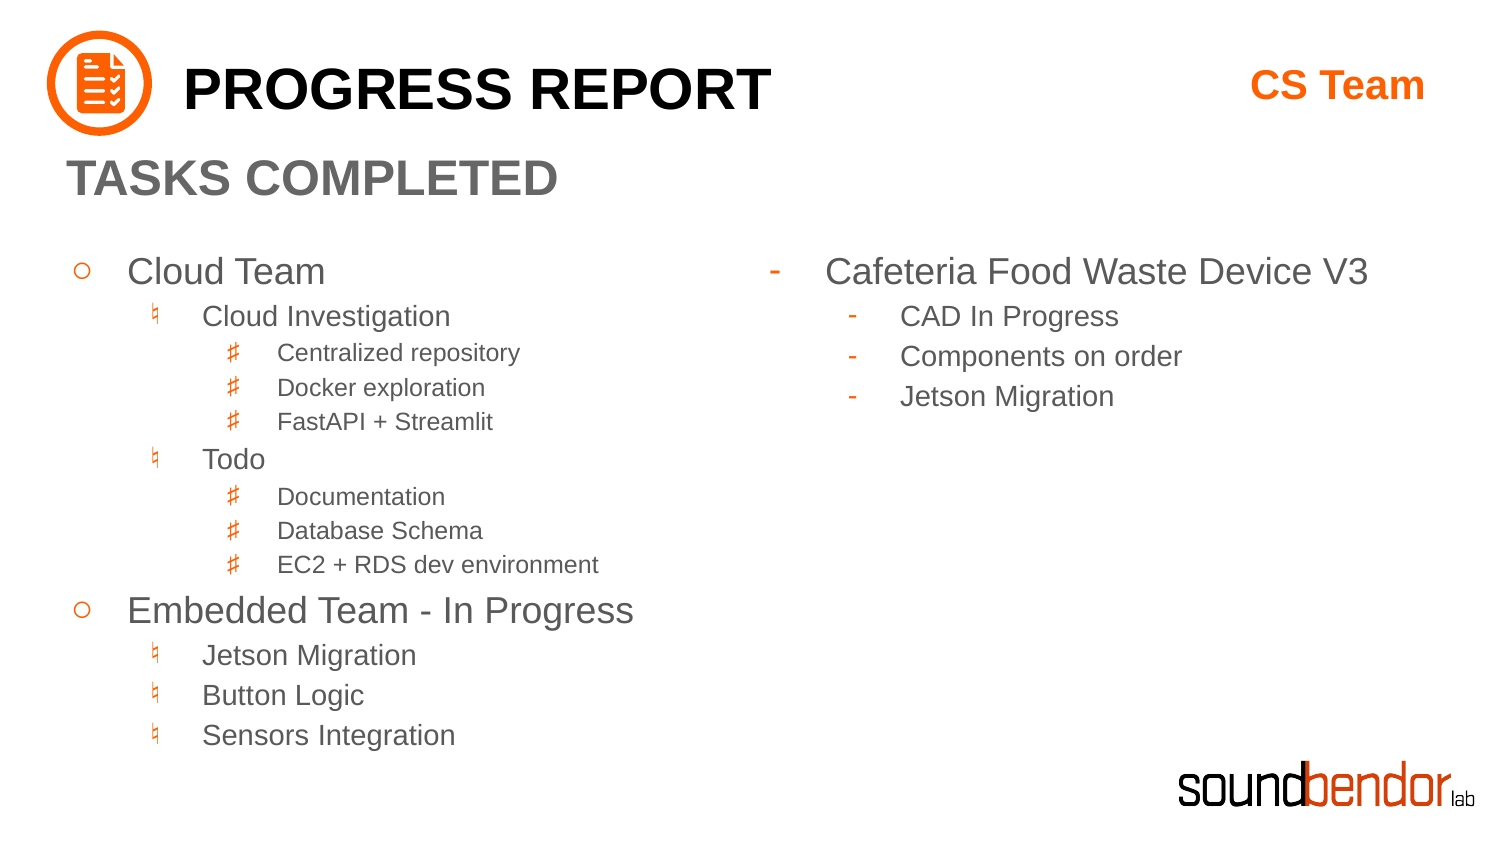

CS Team
Cloud Team
Cloud Investigation
Centralized repository
Docker exploration
FastAPI + Streamlit
Todo
Documentation
Database Schema
EC2 + RDS dev environment
Embedded Team - In Progress
Jetson Migration
Button Logic
Sensors Integration

Cafeteria Food Waste Device V3
CAD In Progress
Components on order
Jetson Migration